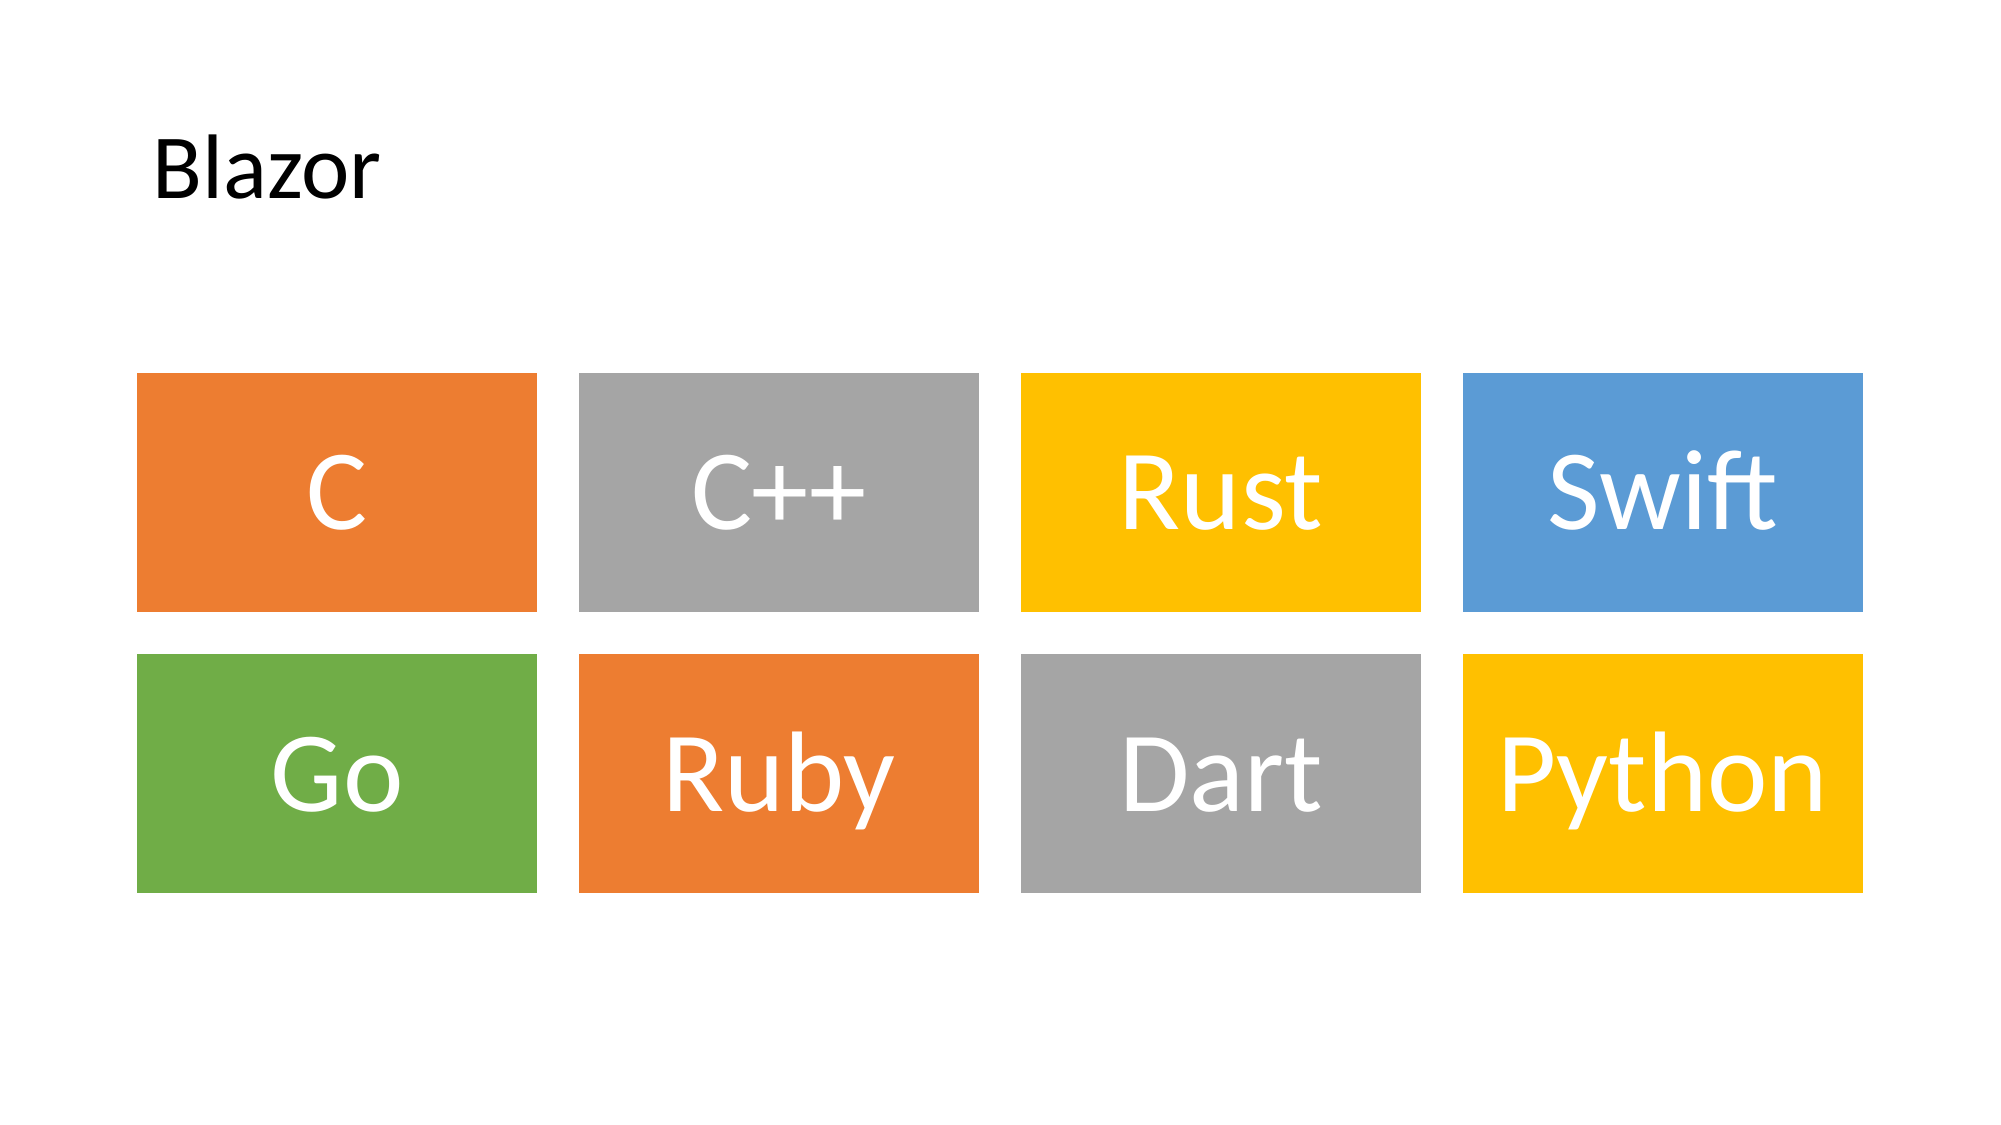

# Blazor
C
C++
Rust
Swift
Go
Ruby
Dart
Python